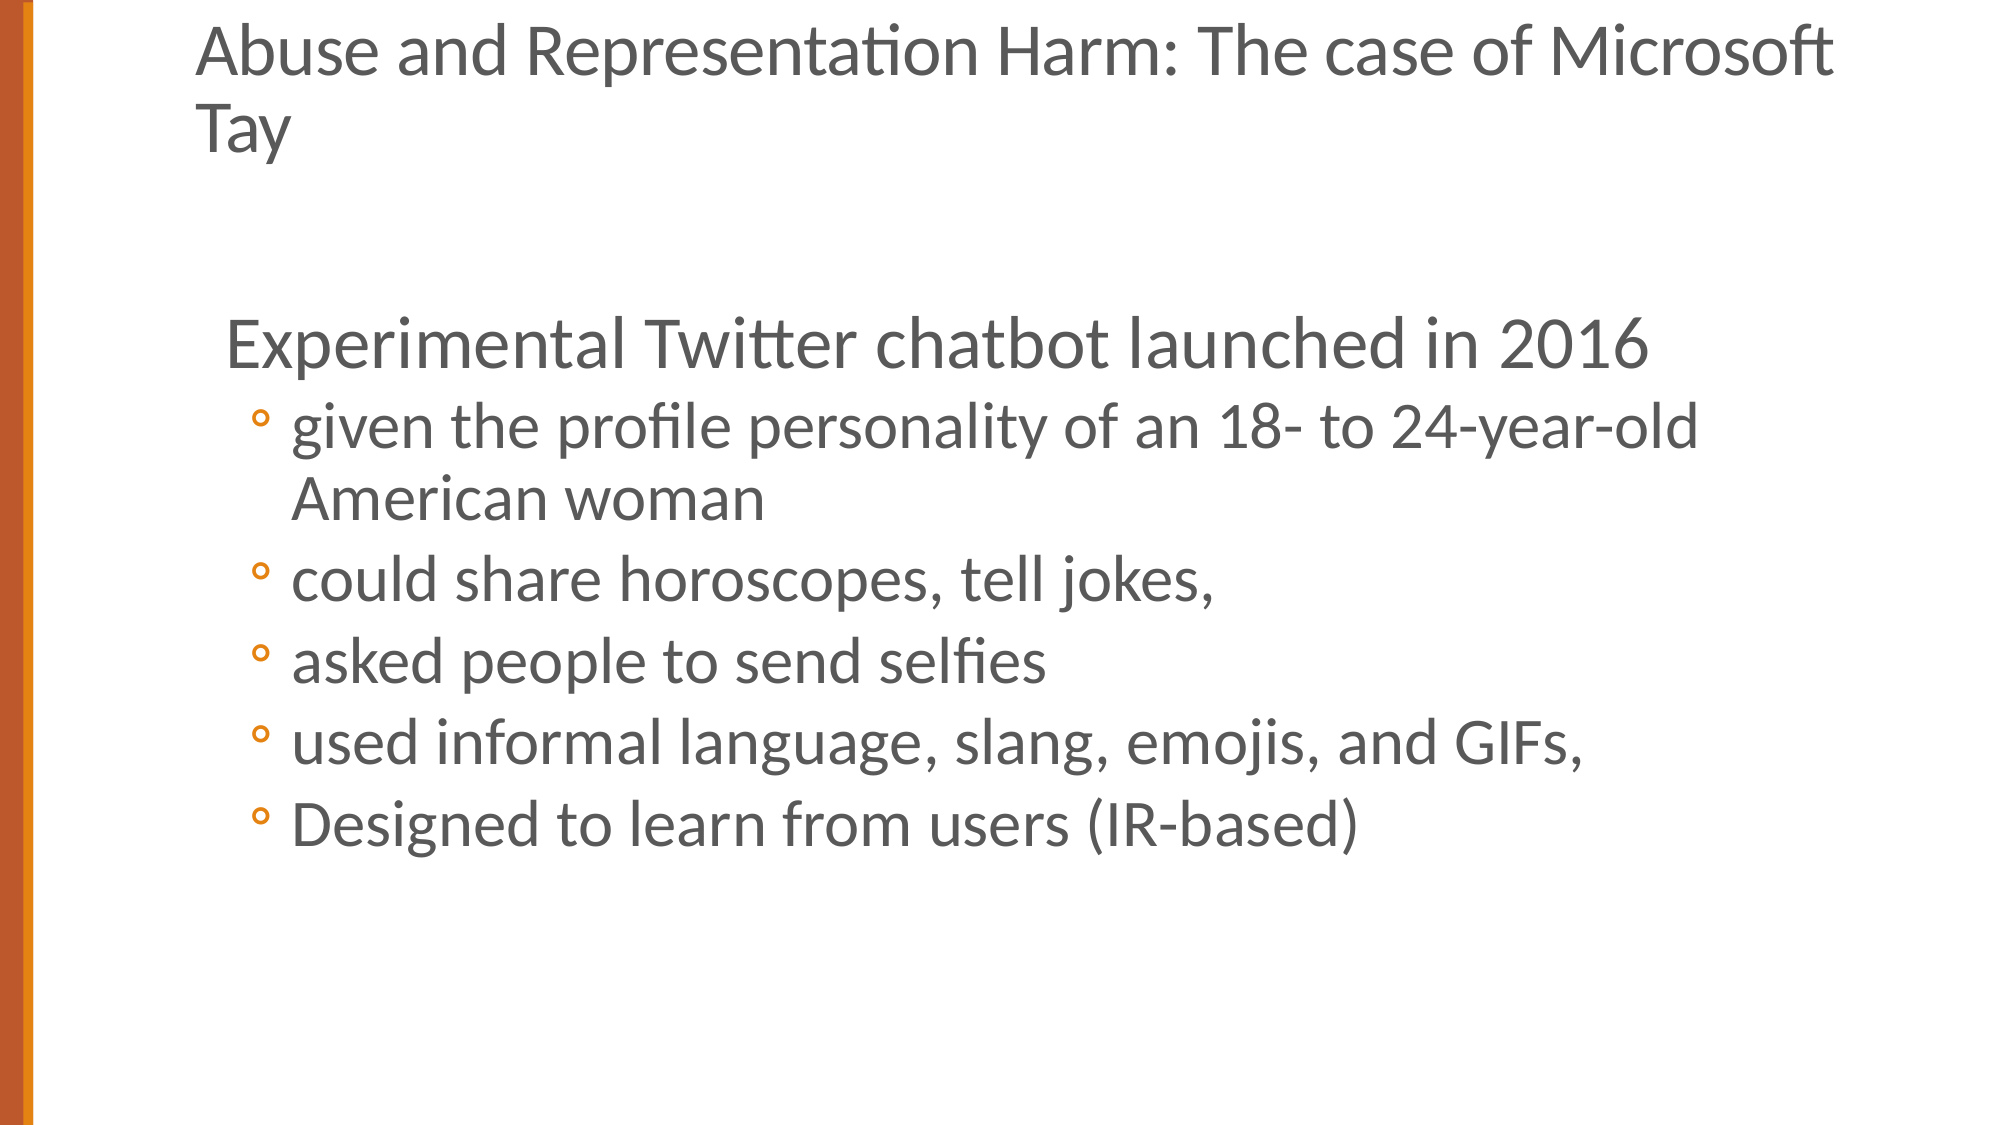

# Abuse and Representation Harm: The case of Microsoft Tay
Experimental Twitter chatbot launched in 2016
given the profile personality of an 18- to 24-year-old American woman
could share horoscopes, tell jokes,
asked people to send selfies
used informal language, slang, emojis, and GIFs,
Designed to learn from users (IR-based)